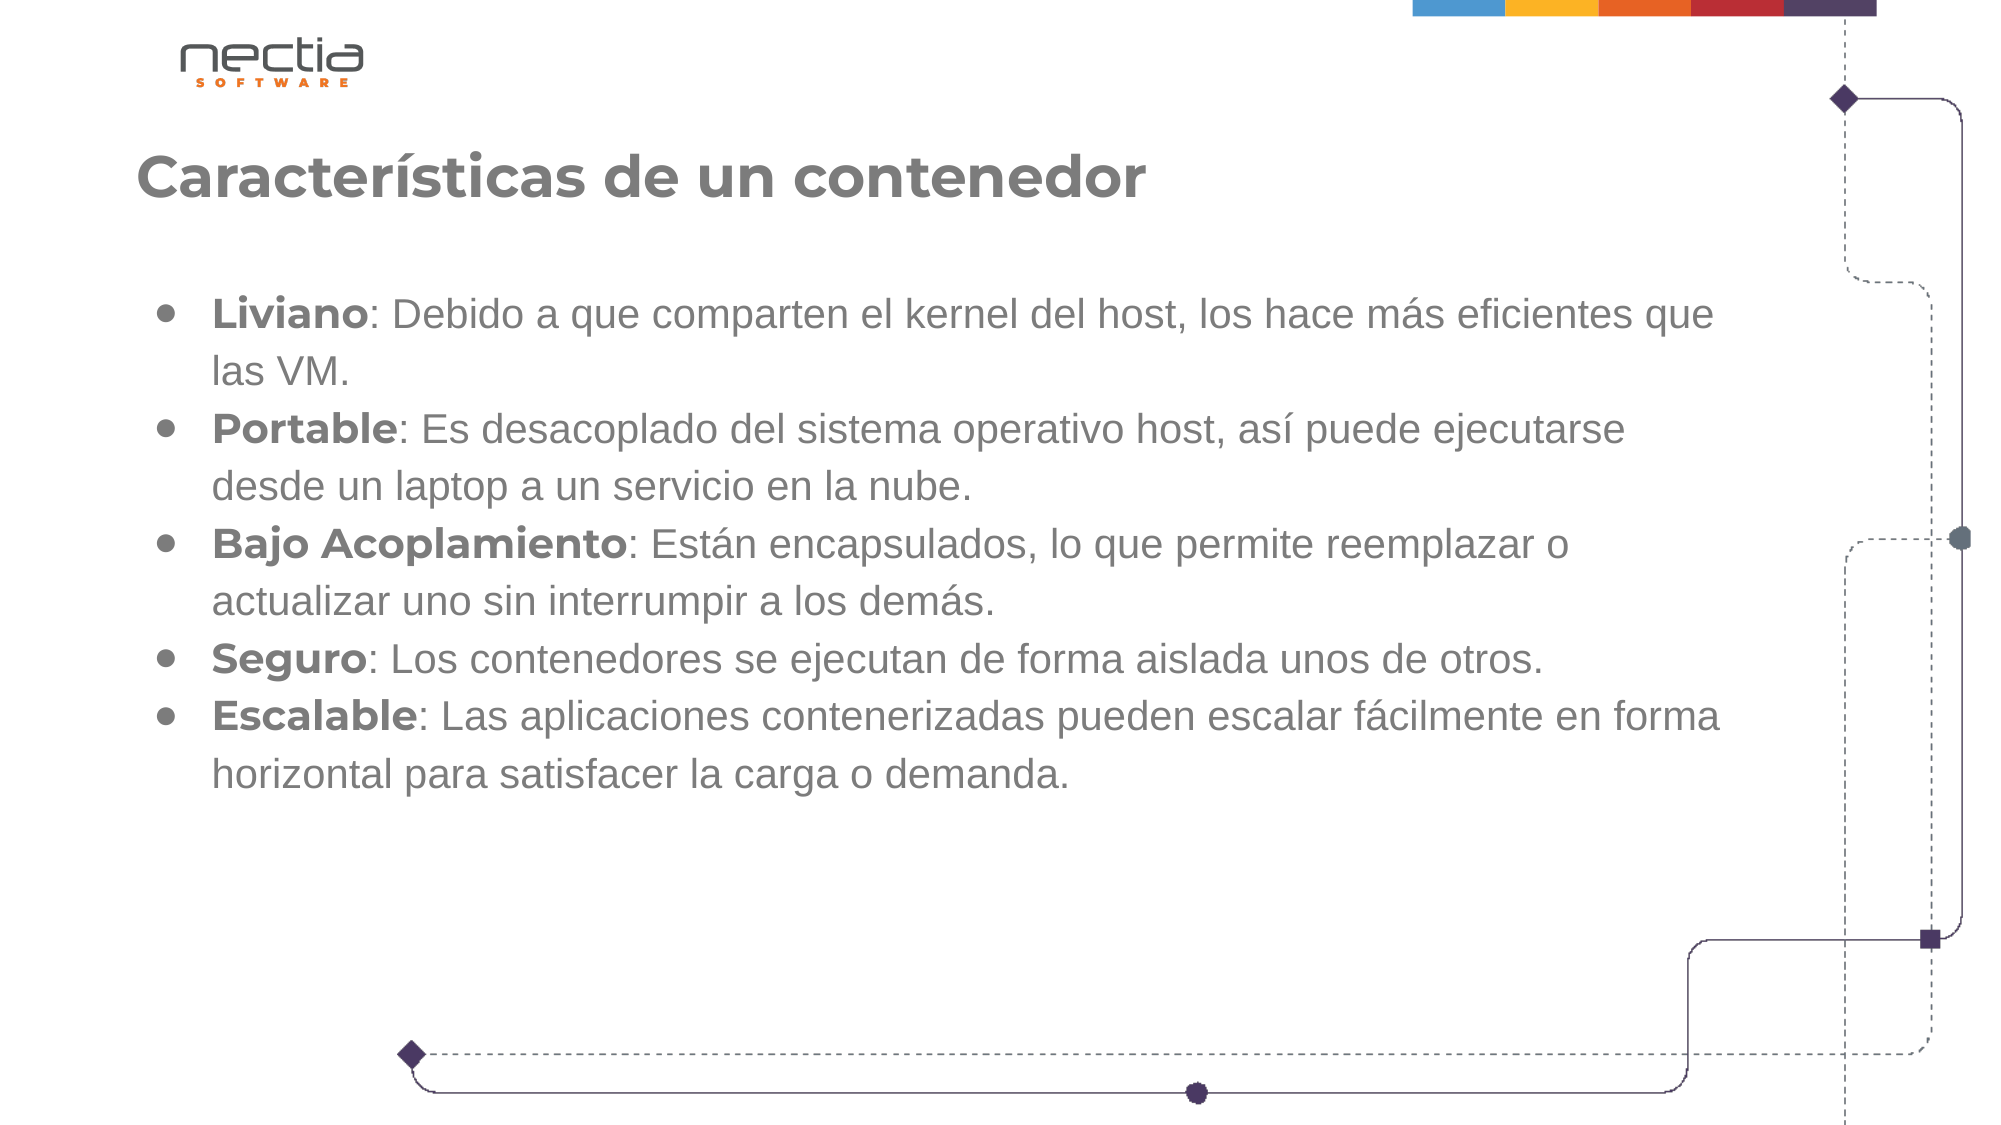

Características de un contenedor
Liviano: Debido a que comparten el kernel del host, los hace más eficientes que las VM.
Portable: Es desacoplado del sistema operativo host, así puede ejecutarse desde un laptop a un servicio en la nube.
Bajo Acoplamiento: Están encapsulados, lo que permite reemplazar o actualizar uno sin interrumpir a los demás.
Seguro: Los contenedores se ejecutan de forma aislada unos de otros.
Escalable: Las aplicaciones contenerizadas pueden escalar fácilmente en forma horizontal para satisfacer la carga o demanda.